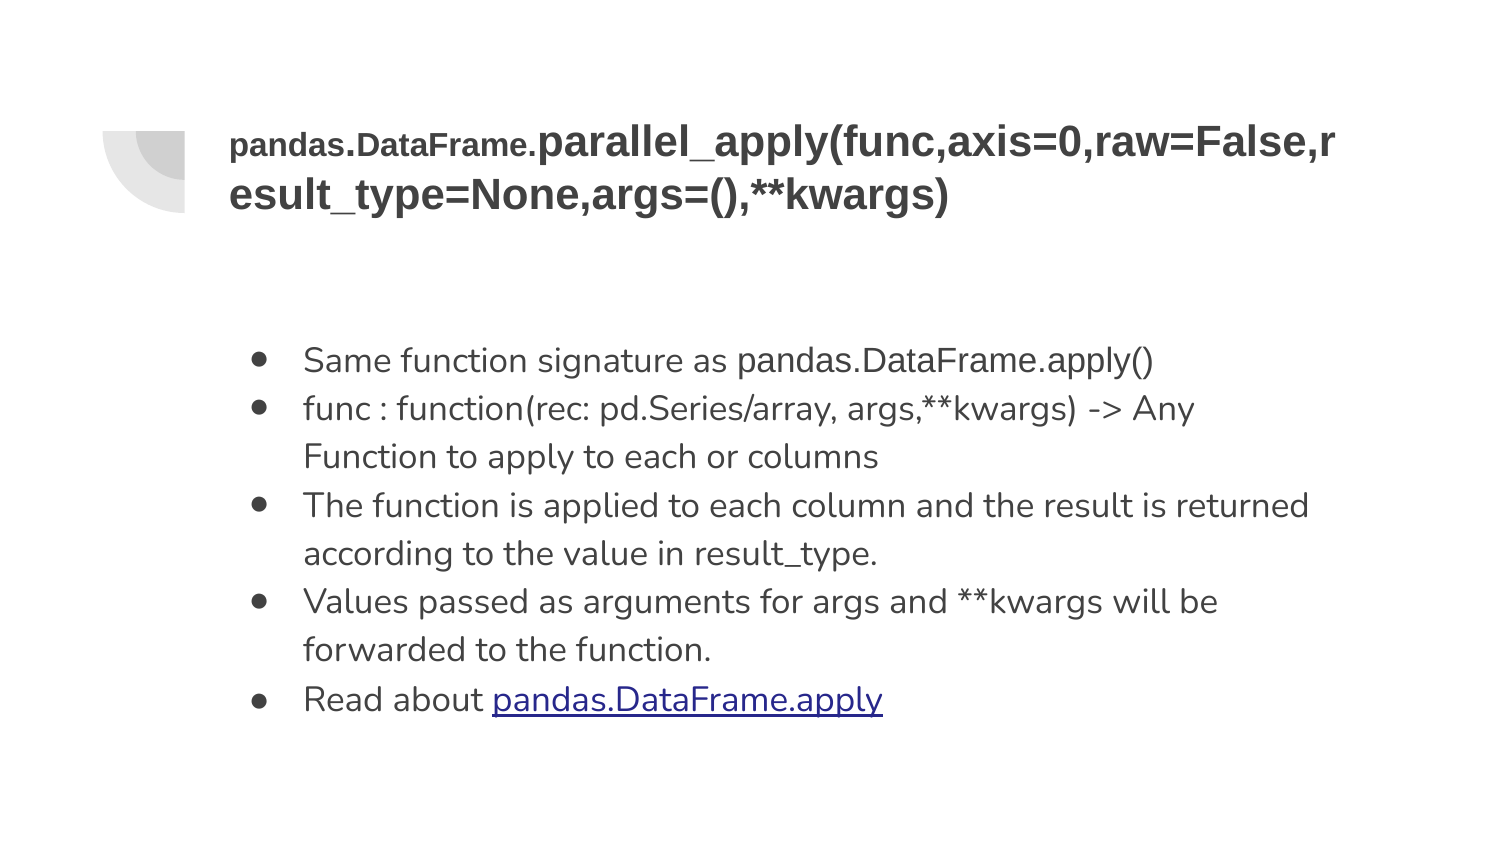

# pandas.DataFrame.parallel_apply(func,axis=0,raw=False,result_type=None,args=(),**kwargs)
Same function signature as pandas.DataFrame.apply()
func : function(rec: pd.Series/array, args,**kwargs) -> Any
Function to apply to each or columns
The function is applied to each column and the result is returned according to the value in result_type.
Values passed as arguments for args and **kwargs will be forwarded to the function.
Read about pandas.DataFrame.apply